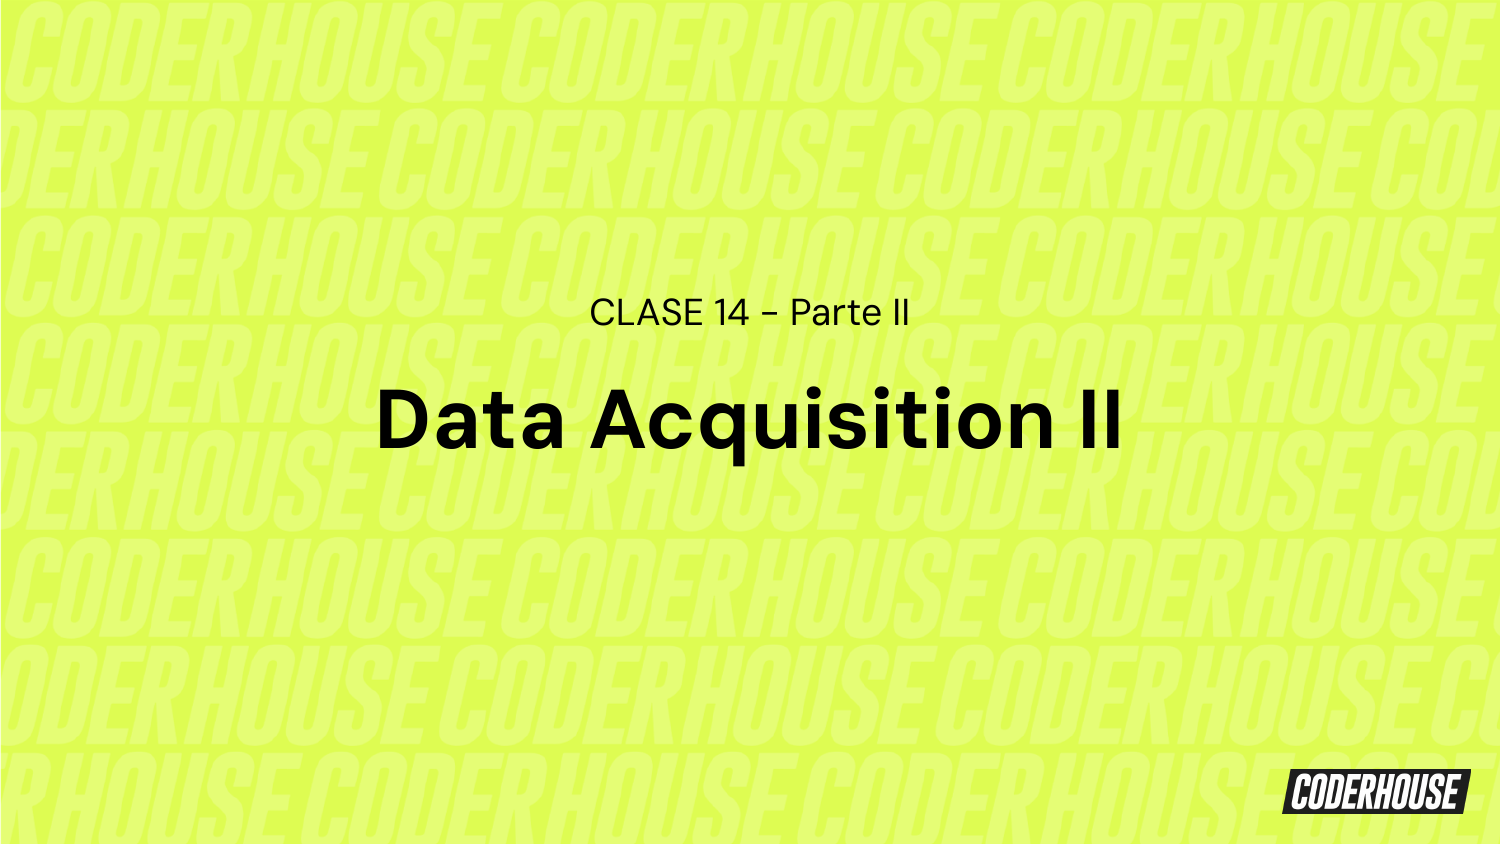

CLASE 14 - Parte II
Data Acquisition II